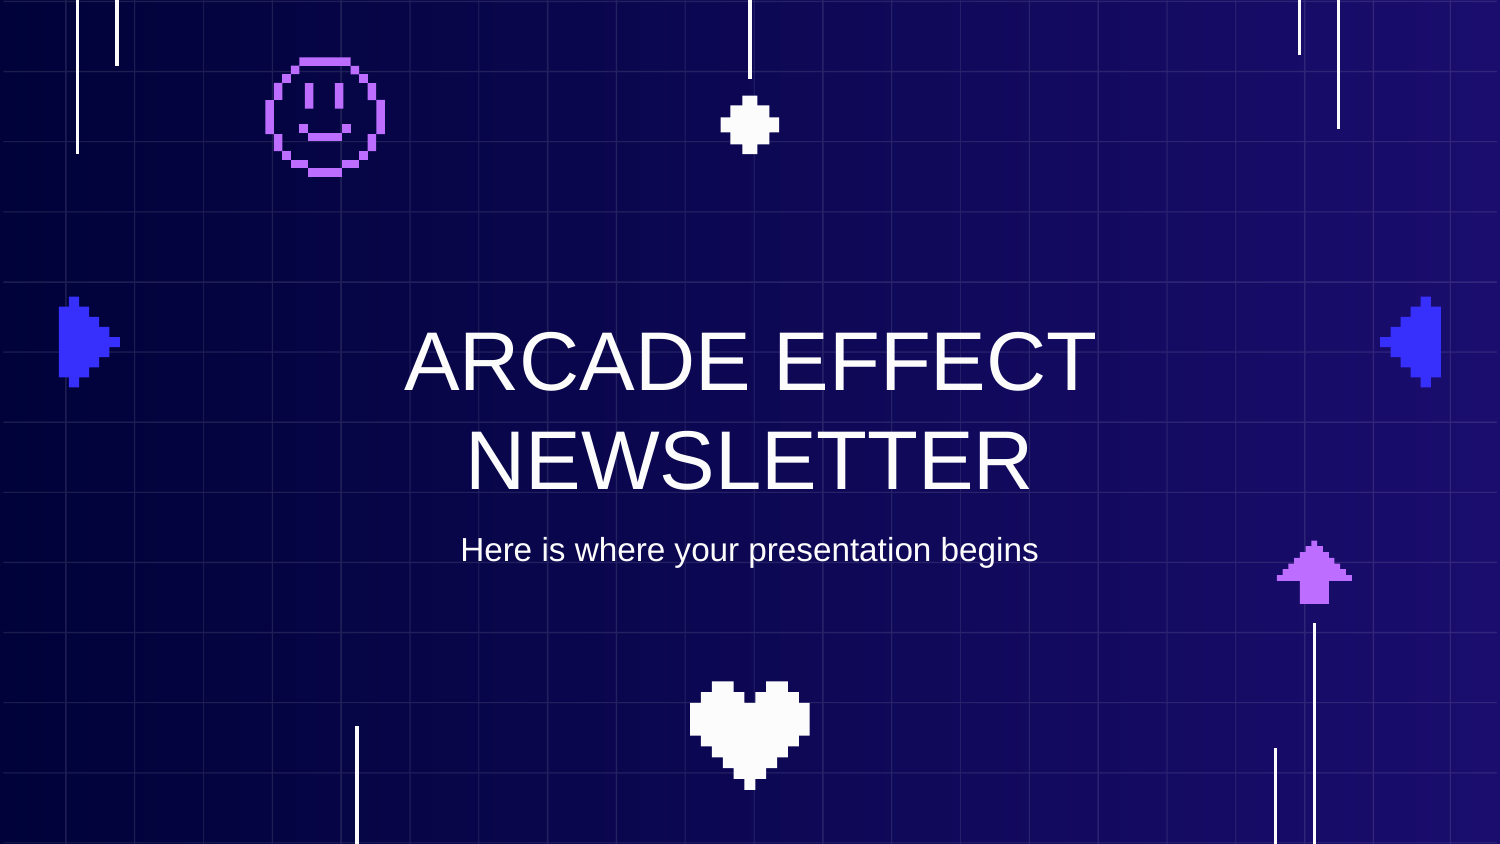

# ARCADE EFFECT NEWSLETTER
Here is where your presentation begins